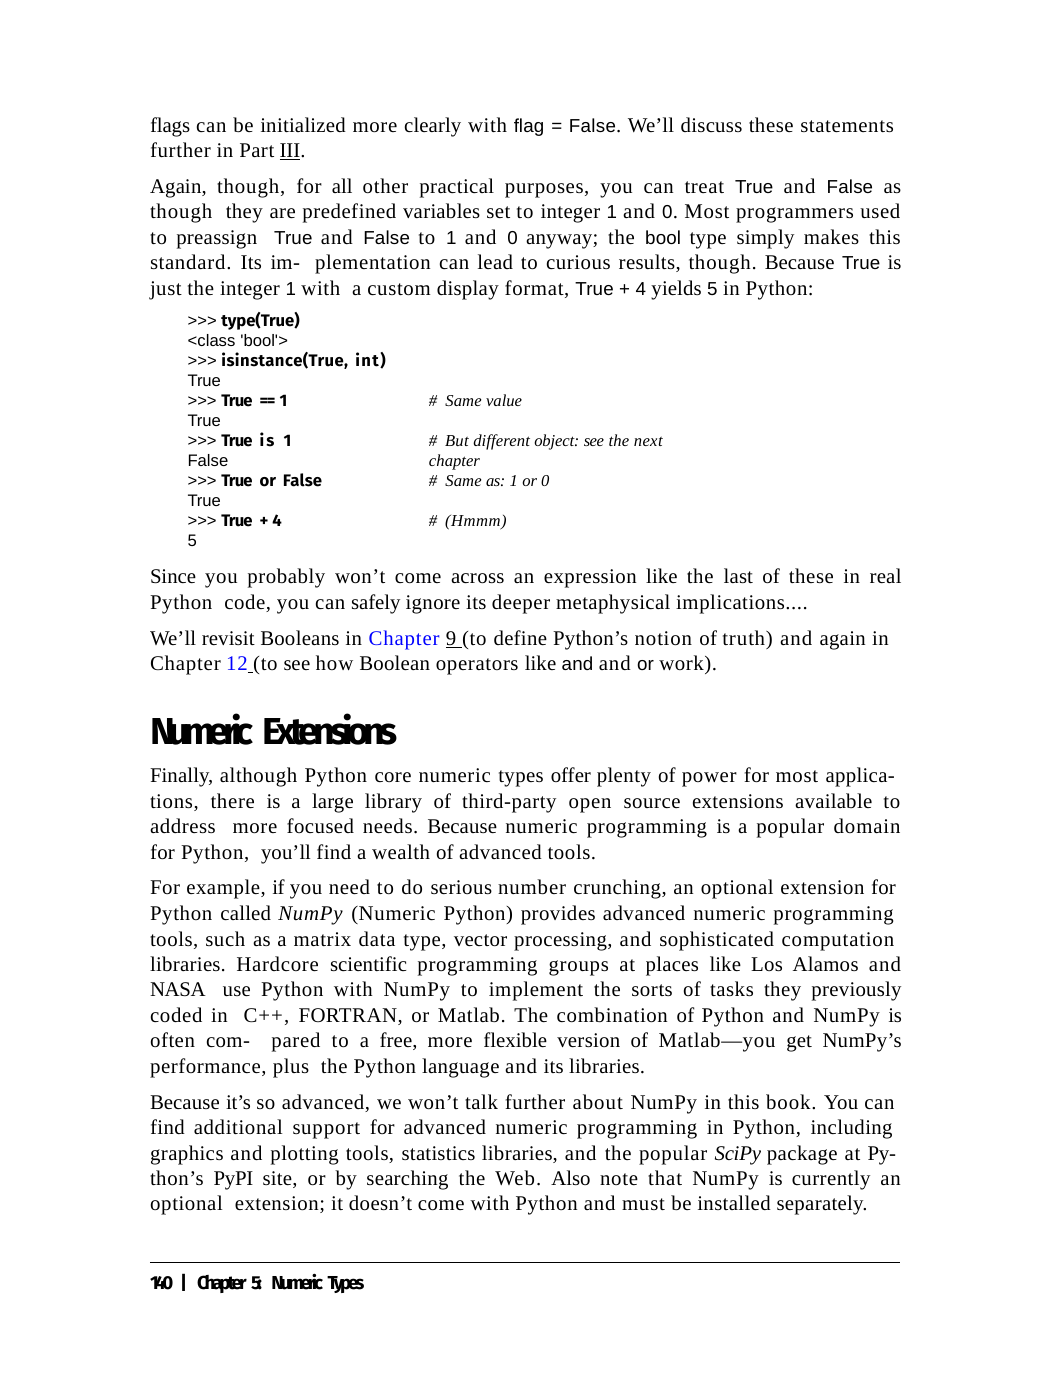

flags can be initialized more clearly with flag = False. We’ll discuss these statements  further in Part III.
Again, though, for all other practical purposes, you can treat True and False as though  they are predefined variables set to integer 1 and 0. Most programmers used to preassign  True and False to 1 and 0 anyway; the bool type simply makes this standard. Its im-  plementation can lead to curious results, though. Because True is just the integer 1 with  a custom display format, True + 4 yields 5 in Python:
>>> type(True)
<class 'bool'>
>>> isinstance(True, int)
True
>>> True == 1
True
>>> True is 1
False
>>> True or False
True
>>> True + 4
5
# Same value
# But different object: see the next chapter
# Same as: 1 or 0
# (Hmmm)
Since you probably won’t come across an expression like the last of these in real Python  code, you can safely ignore its deeper metaphysical implications....
We’ll revisit Booleans in Chapter 9 (to define Python’s notion of truth) and again in  Chapter 12 (to see how Boolean operators like and and or work).

Numeric Extensions
Finally, although Python core numeric types offer plenty of power for most applica-  tions, there is a large library of third-party open source extensions available to address  more focused needs. Because numeric programming is a popular domain for Python,  you’ll find a wealth of advanced tools.
For example, if you need to do serious number crunching, an optional extension for  Python called NumPy (Numeric Python) provides advanced numeric programming  tools, such as a matrix data type, vector processing, and sophisticated computation  libraries. Hardcore scientific programming groups at places like Los Alamos and NASA  use Python with NumPy to implement the sorts of tasks they previously coded in  C++, FORTRAN, or Matlab. The combination of Python and NumPy is often com-  pared to a free, more flexible version of Matlab—you get NumPy’s performance, plus  the Python language and its libraries.
Because it’s so advanced, we won’t talk further about NumPy in this book. You can  find additional support for advanced numeric programming in Python, including  graphics and plotting tools, statistics libraries, and the popular SciPy package at Py-  thon’s PyPI site, or by searching the Web. Also note that NumPy is currently an optional  extension; it doesn’t come with Python and must be installed separately.

140  |  Chapter 5:  Numeric Types